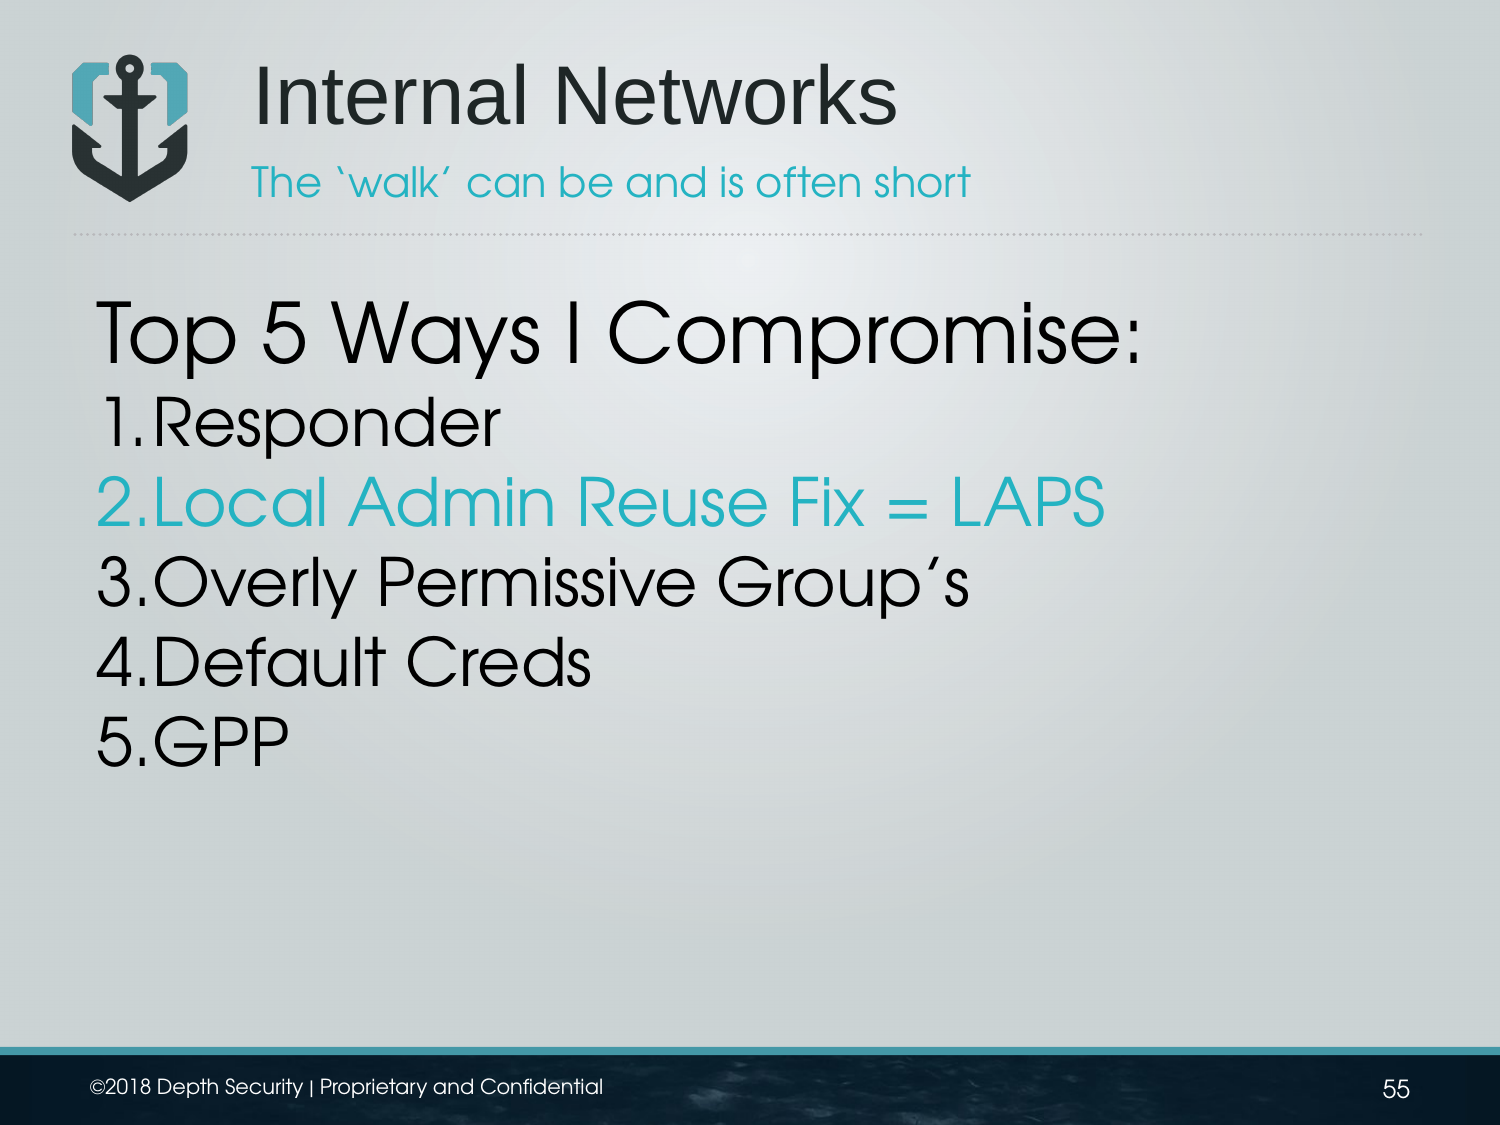

Internal Networks
The ‘walk’ can be and is often short
Top 5 Ways I Compromise:
Responder
Local Admin Reuse Fix = LAPS
Overly Permissive Group’s
Default Creds
GPP